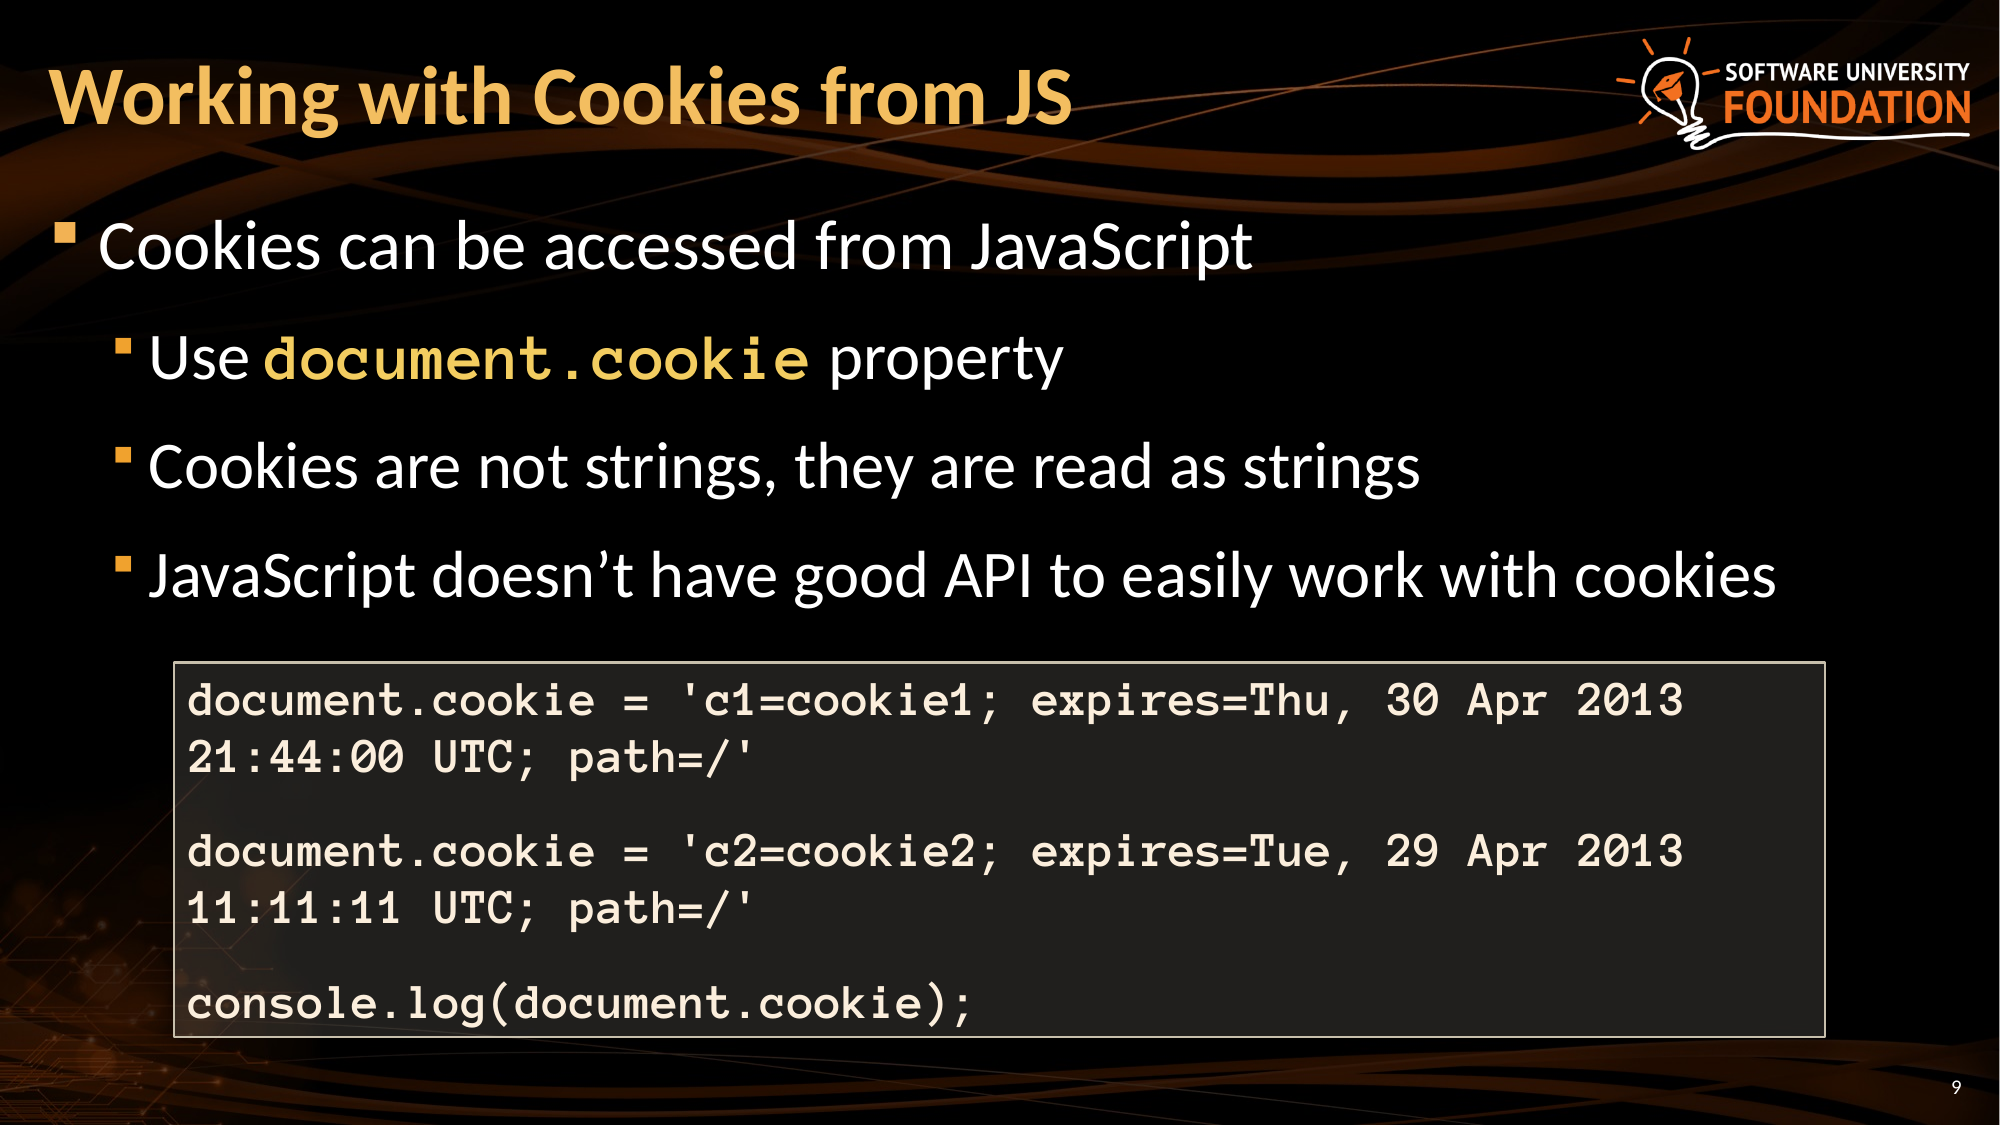

# Working with Cookies from JS
Cookies can be accessed from JavaScript
Use document.cookie property
Cookies are not strings, they are read as strings
JavaScript doesn’t have good API to easily work with cookies
document.cookie = 'c1=cookie1; expires=Thu, 30 Apr 2013 21:44:00 UTC; path=/'
document.cookie = 'c2=cookie2; expires=Tue, 29 Apr 2013 11:11:11 UTC; path=/'
console.log(document.cookie);
9